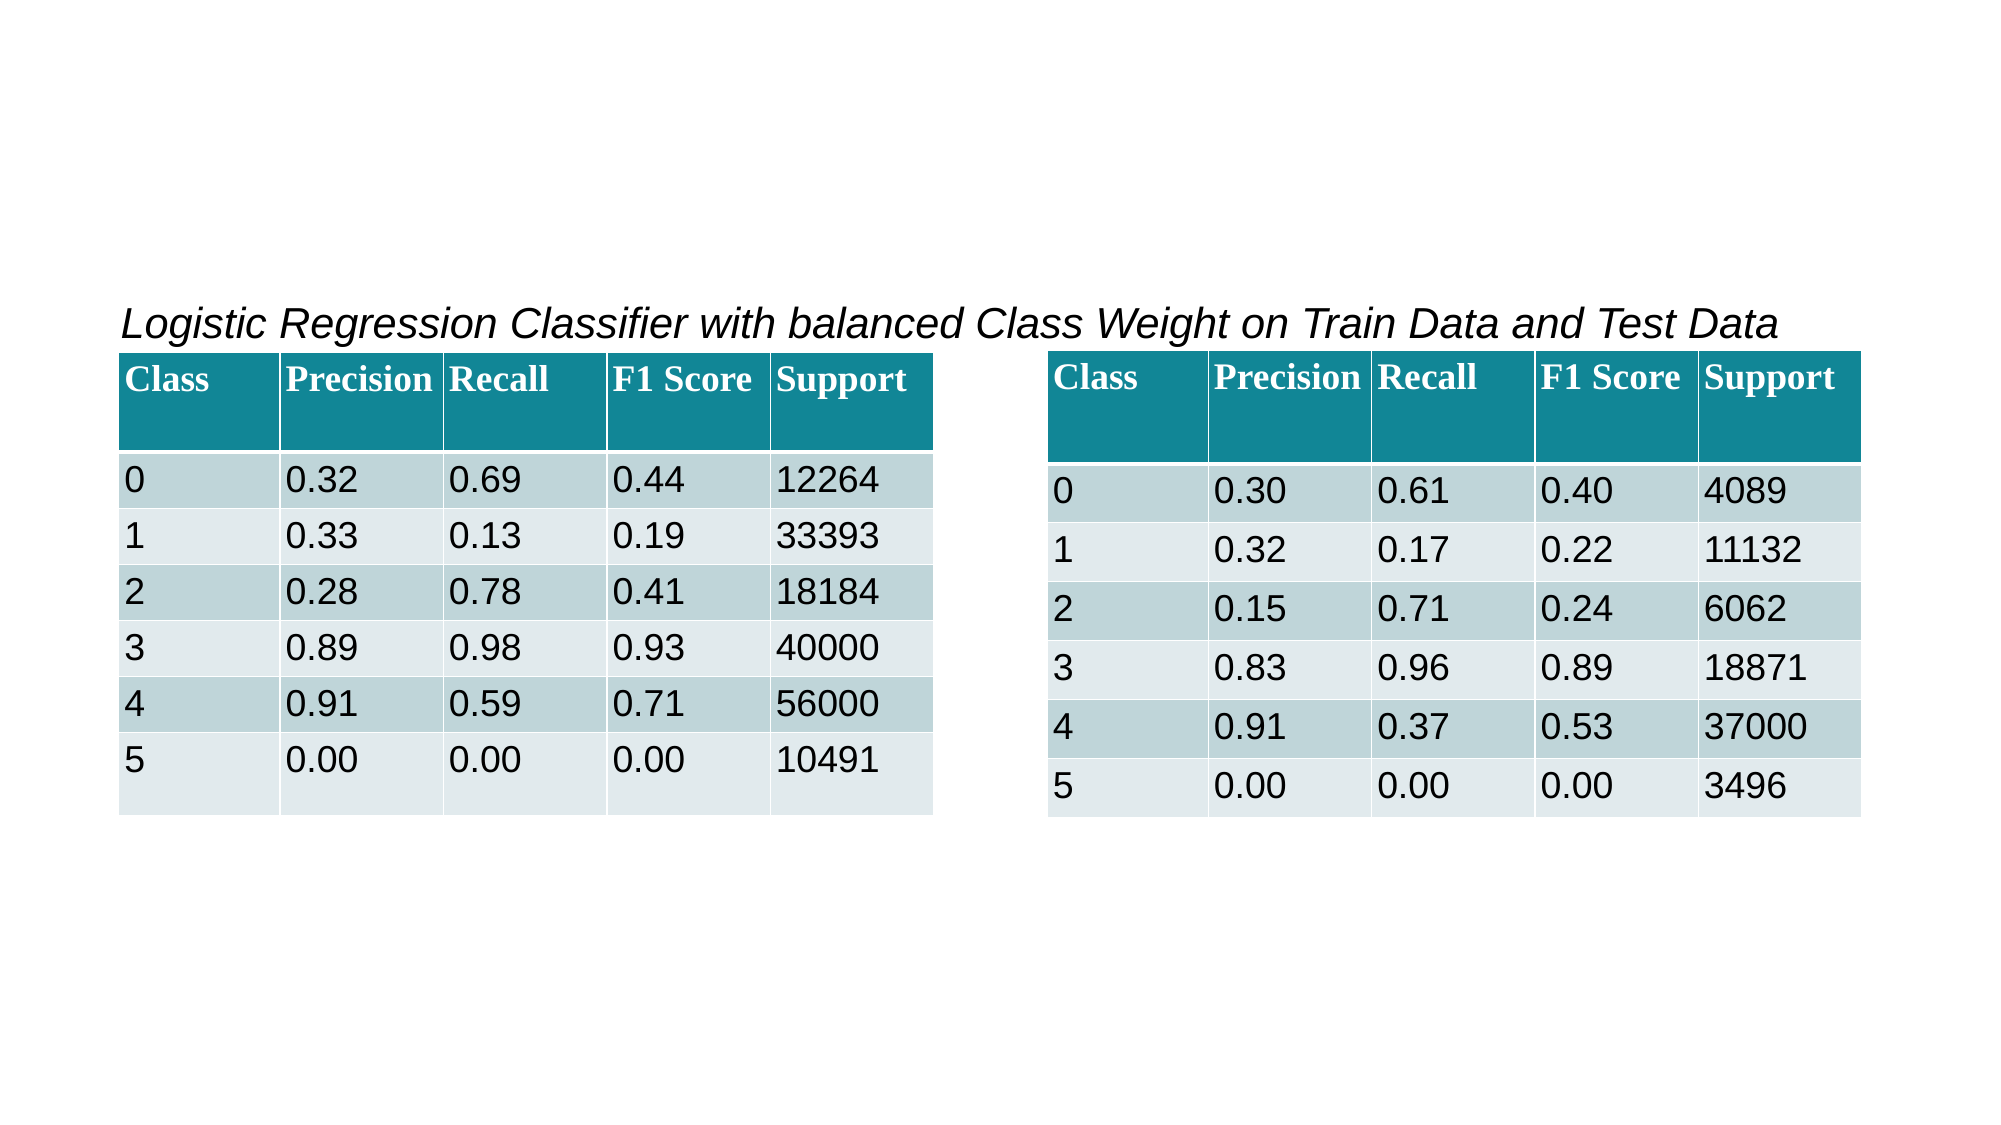

Logistic Regression Classifier with balanced Class Weight on Train Data and Test Data
| Class | Precision | Recall | F1 Score | Support |
| --- | --- | --- | --- | --- |
| 0 | 0.30 | 0.61 | 0.40 | 4089 |
| 1 | 0.32 | 0.17 | 0.22 | 11132 |
| 2 | 0.15 | 0.71 | 0.24 | 6062 |
| 3 | 0.83 | 0.96 | 0.89 | 18871 |
| 4 | 0.91 | 0.37 | 0.53 | 37000 |
| 5 | 0.00 | 0.00 | 0.00 | 3496 |
| Class | Precision | Recall | F1 Score | Support |
| --- | --- | --- | --- | --- |
| 0 | 0.32 | 0.69 | 0.44 | 12264 |
| 1 | 0.33 | 0.13 | 0.19 | 33393 |
| 2 | 0.28 | 0.78 | 0.41 | 18184 |
| 3 | 0.89 | 0.98 | 0.93 | 40000 |
| 4 | 0.91 | 0.59 | 0.71 | 56000 |
| 5 | 0.00 | 0.00 | 0.00 | 10491 |